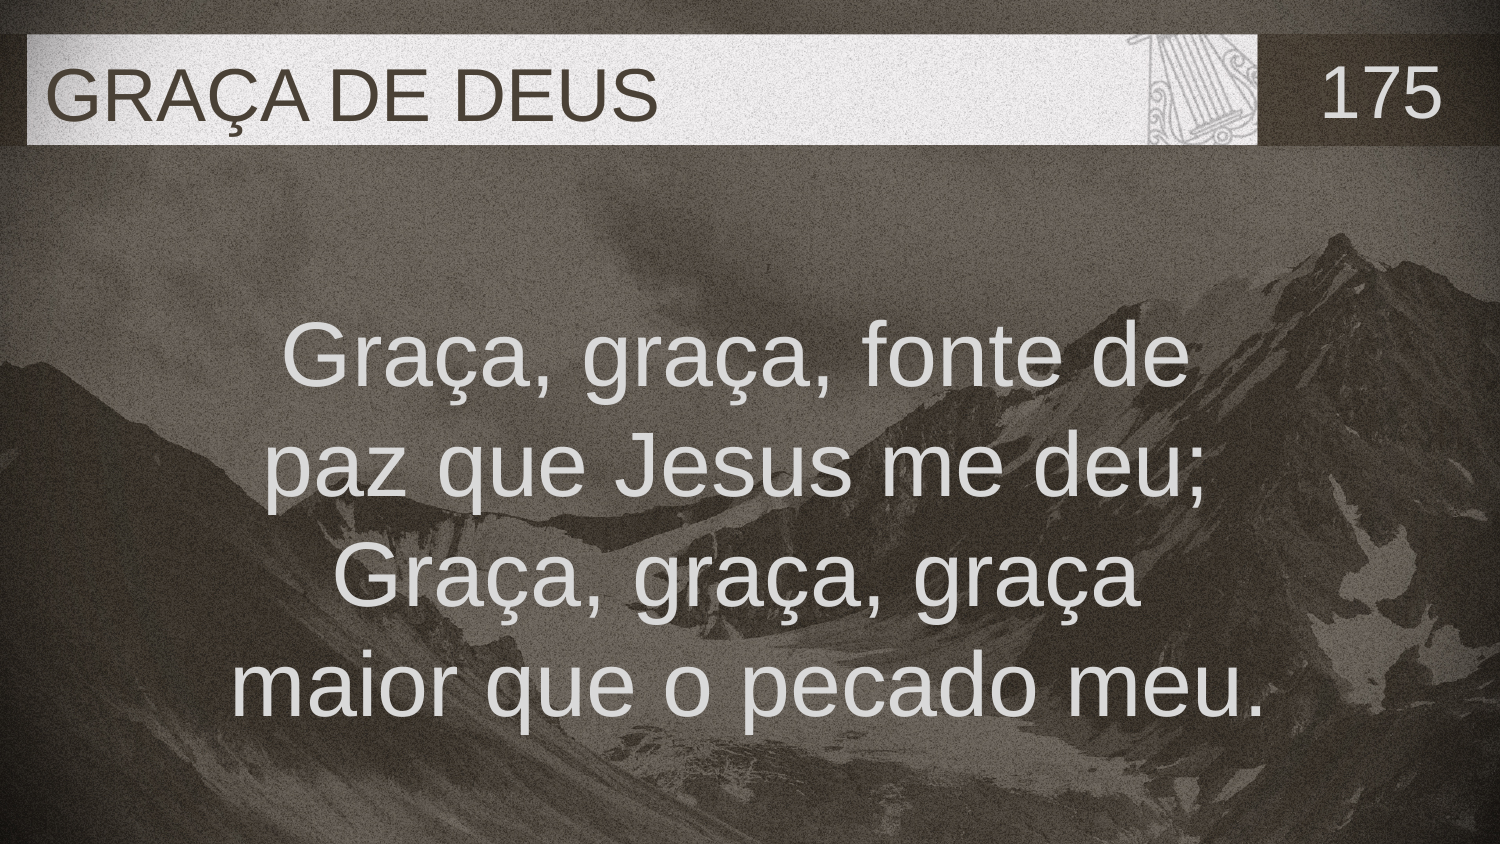

# GRAÇA DE DEUS
175
Graça, graça, fonte de
paz que Jesus me deu;
Graça, graça, graça
maior que o pecado meu.